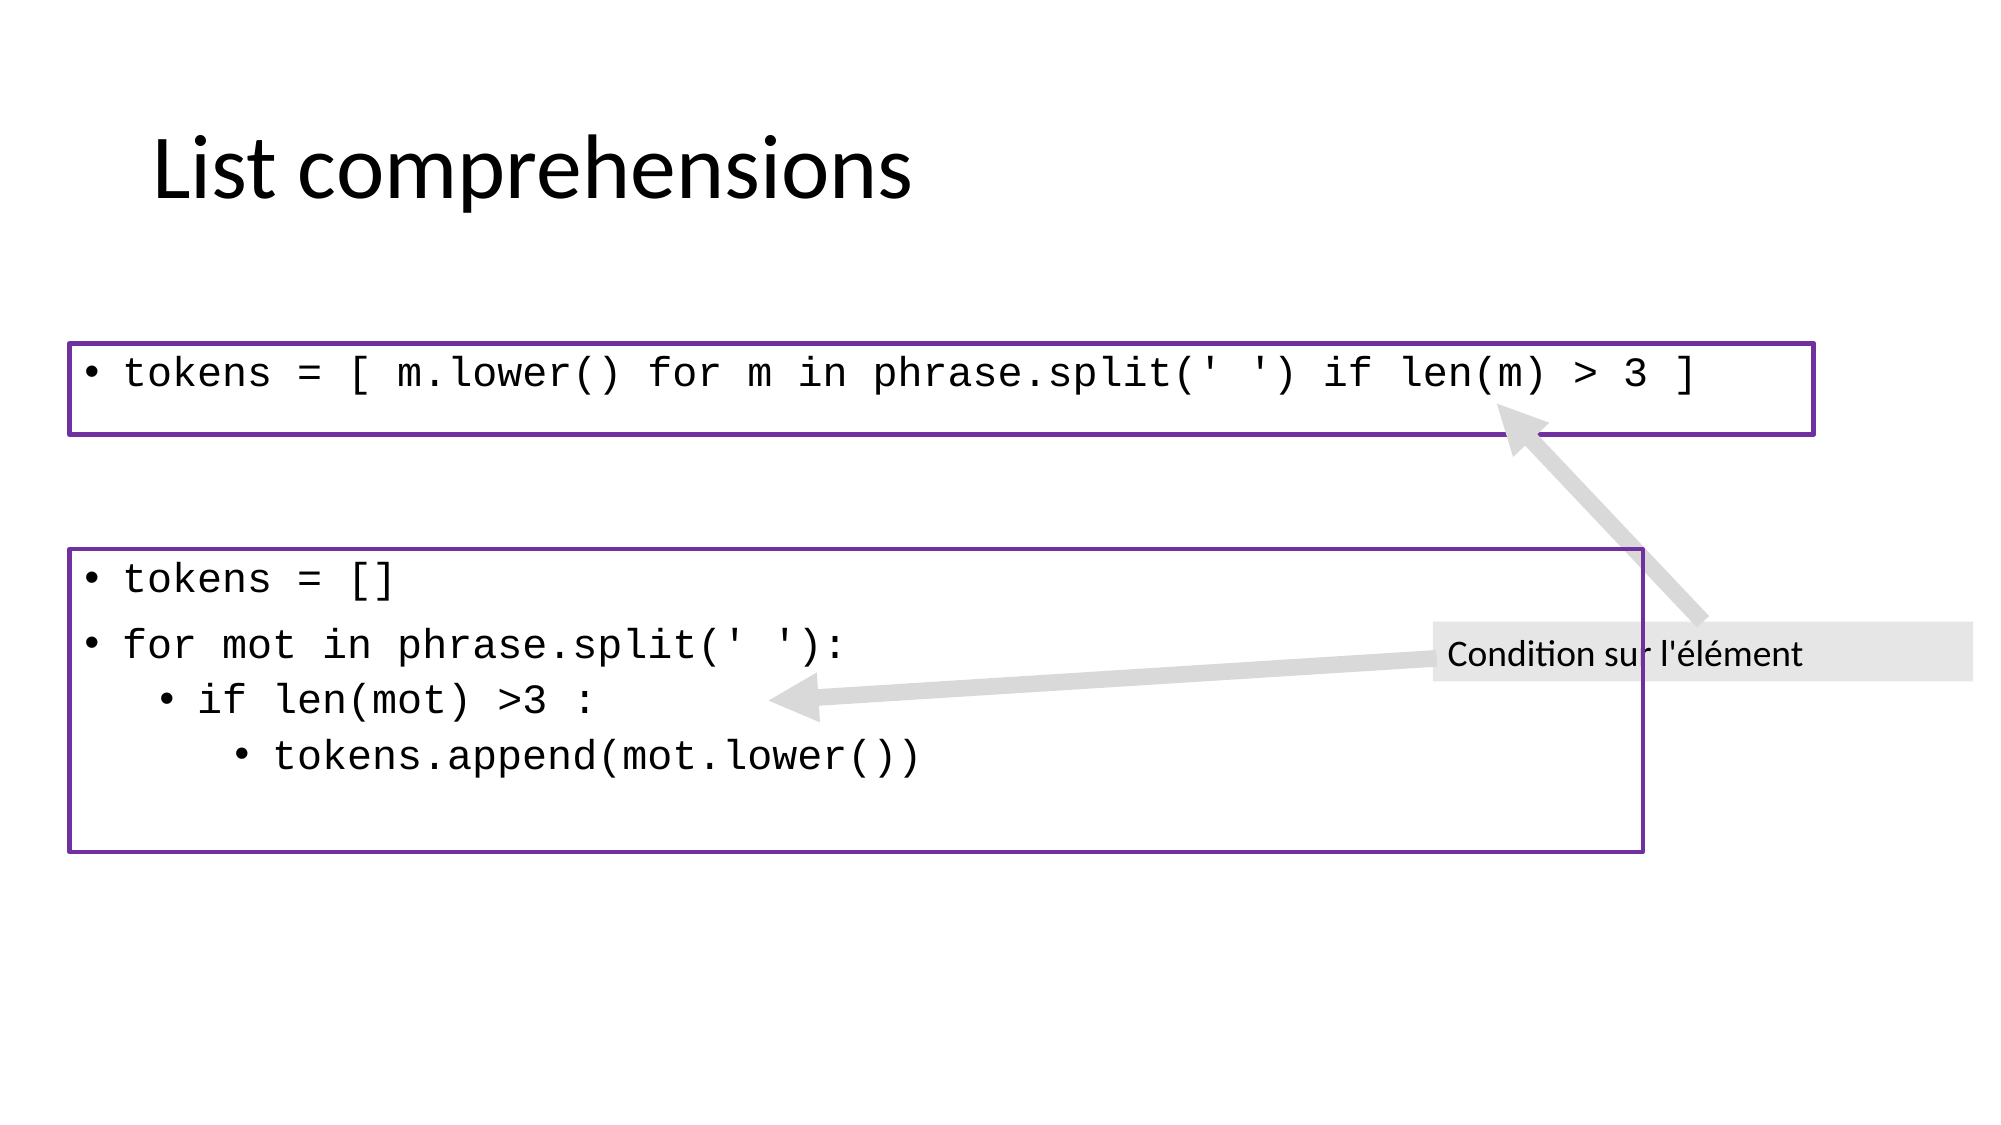

# List comprehensions
tokens = [ m.lower() for m in phrase.split(' ') if len(m) > 3 ]
tokens = []
for mot in phrase.split(' '):
if len(mot) >3 :
tokens.append(mot.lower())

Condition sur l'élément